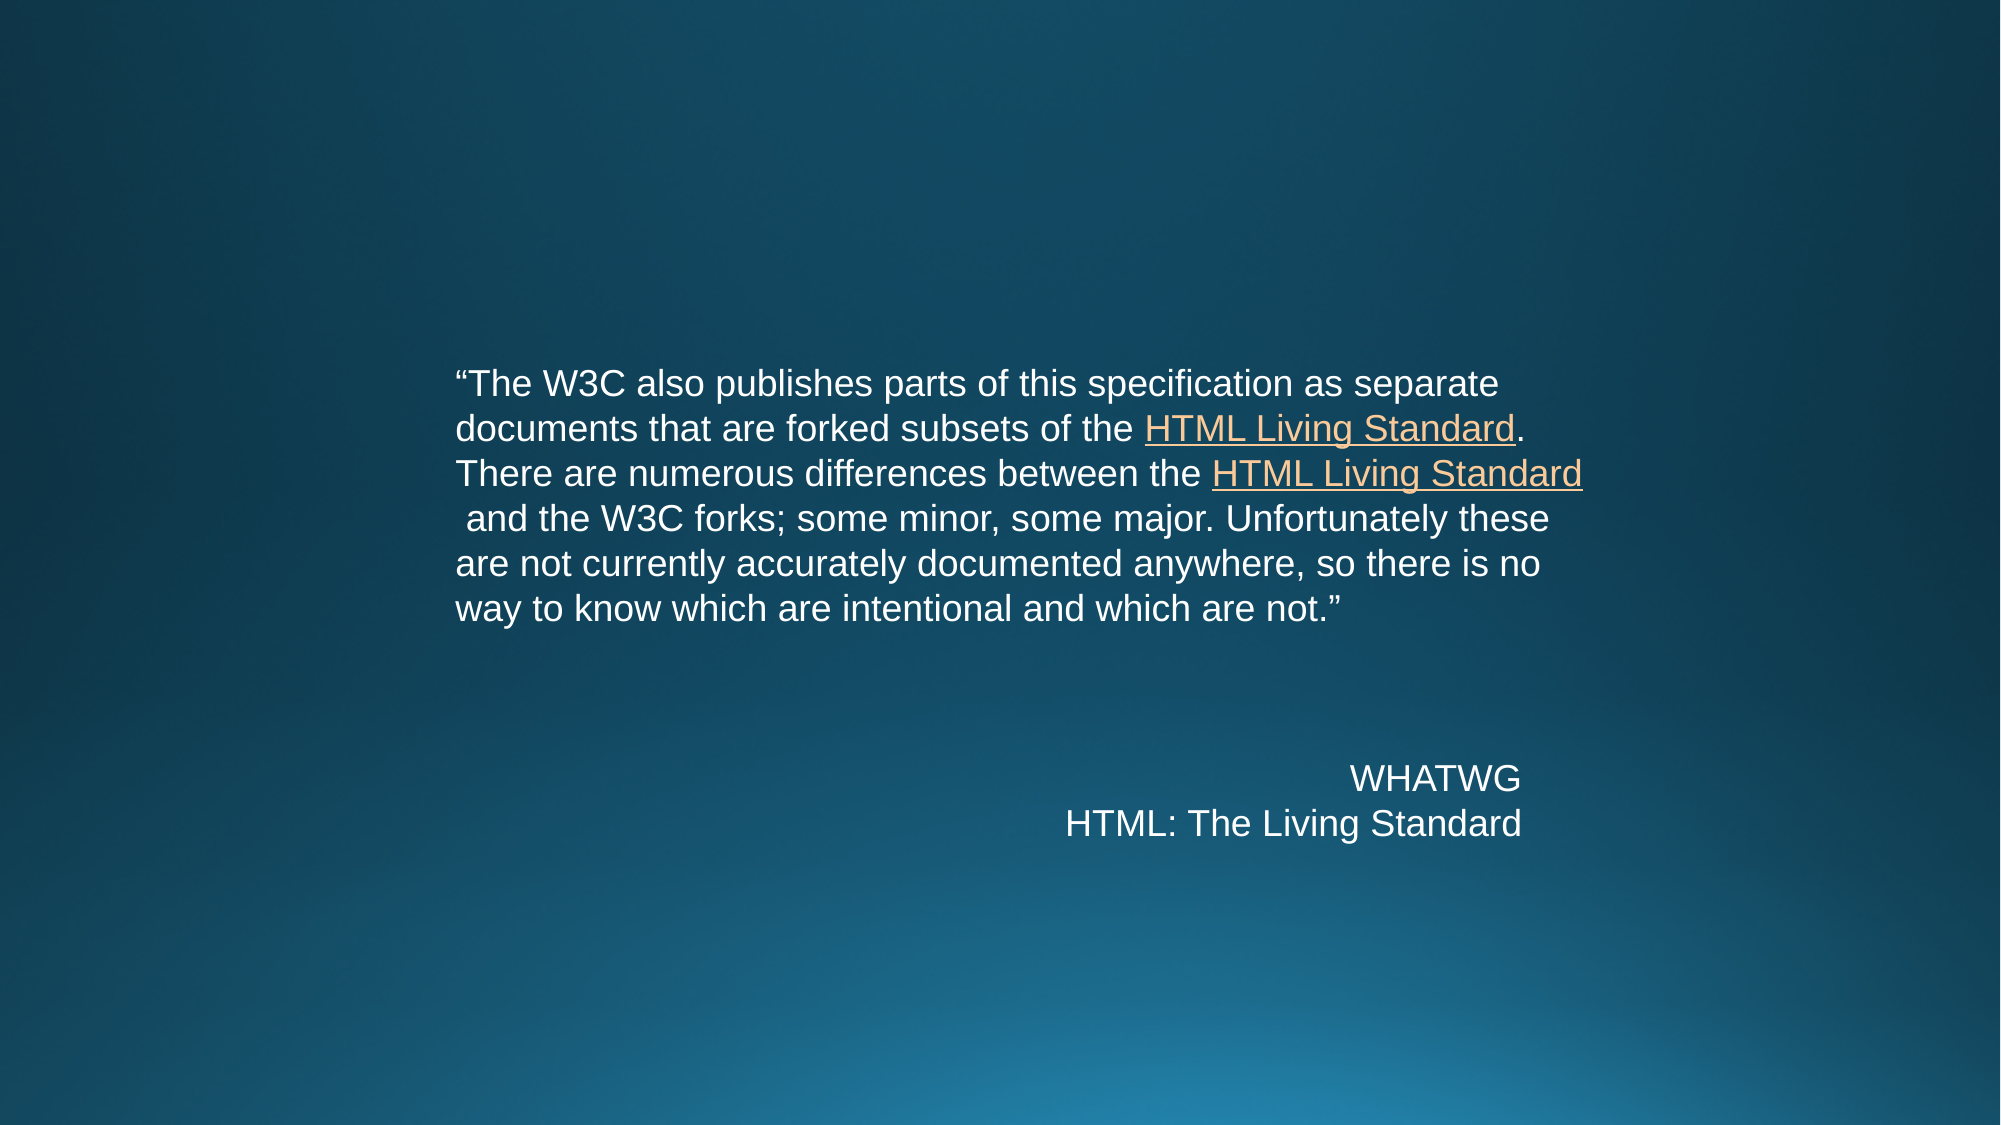

“The W3C also publishes parts of this specification as separate documents that are forked subsets of the HTML Living Standard. There are numerous differences between the HTML Living Standard and the W3C forks; some minor, some major. Unfortunately these are not currently accurately documented anywhere, so there is no way to know which are intentional and which are not.”
WHATWG
HTML: The Living Standard